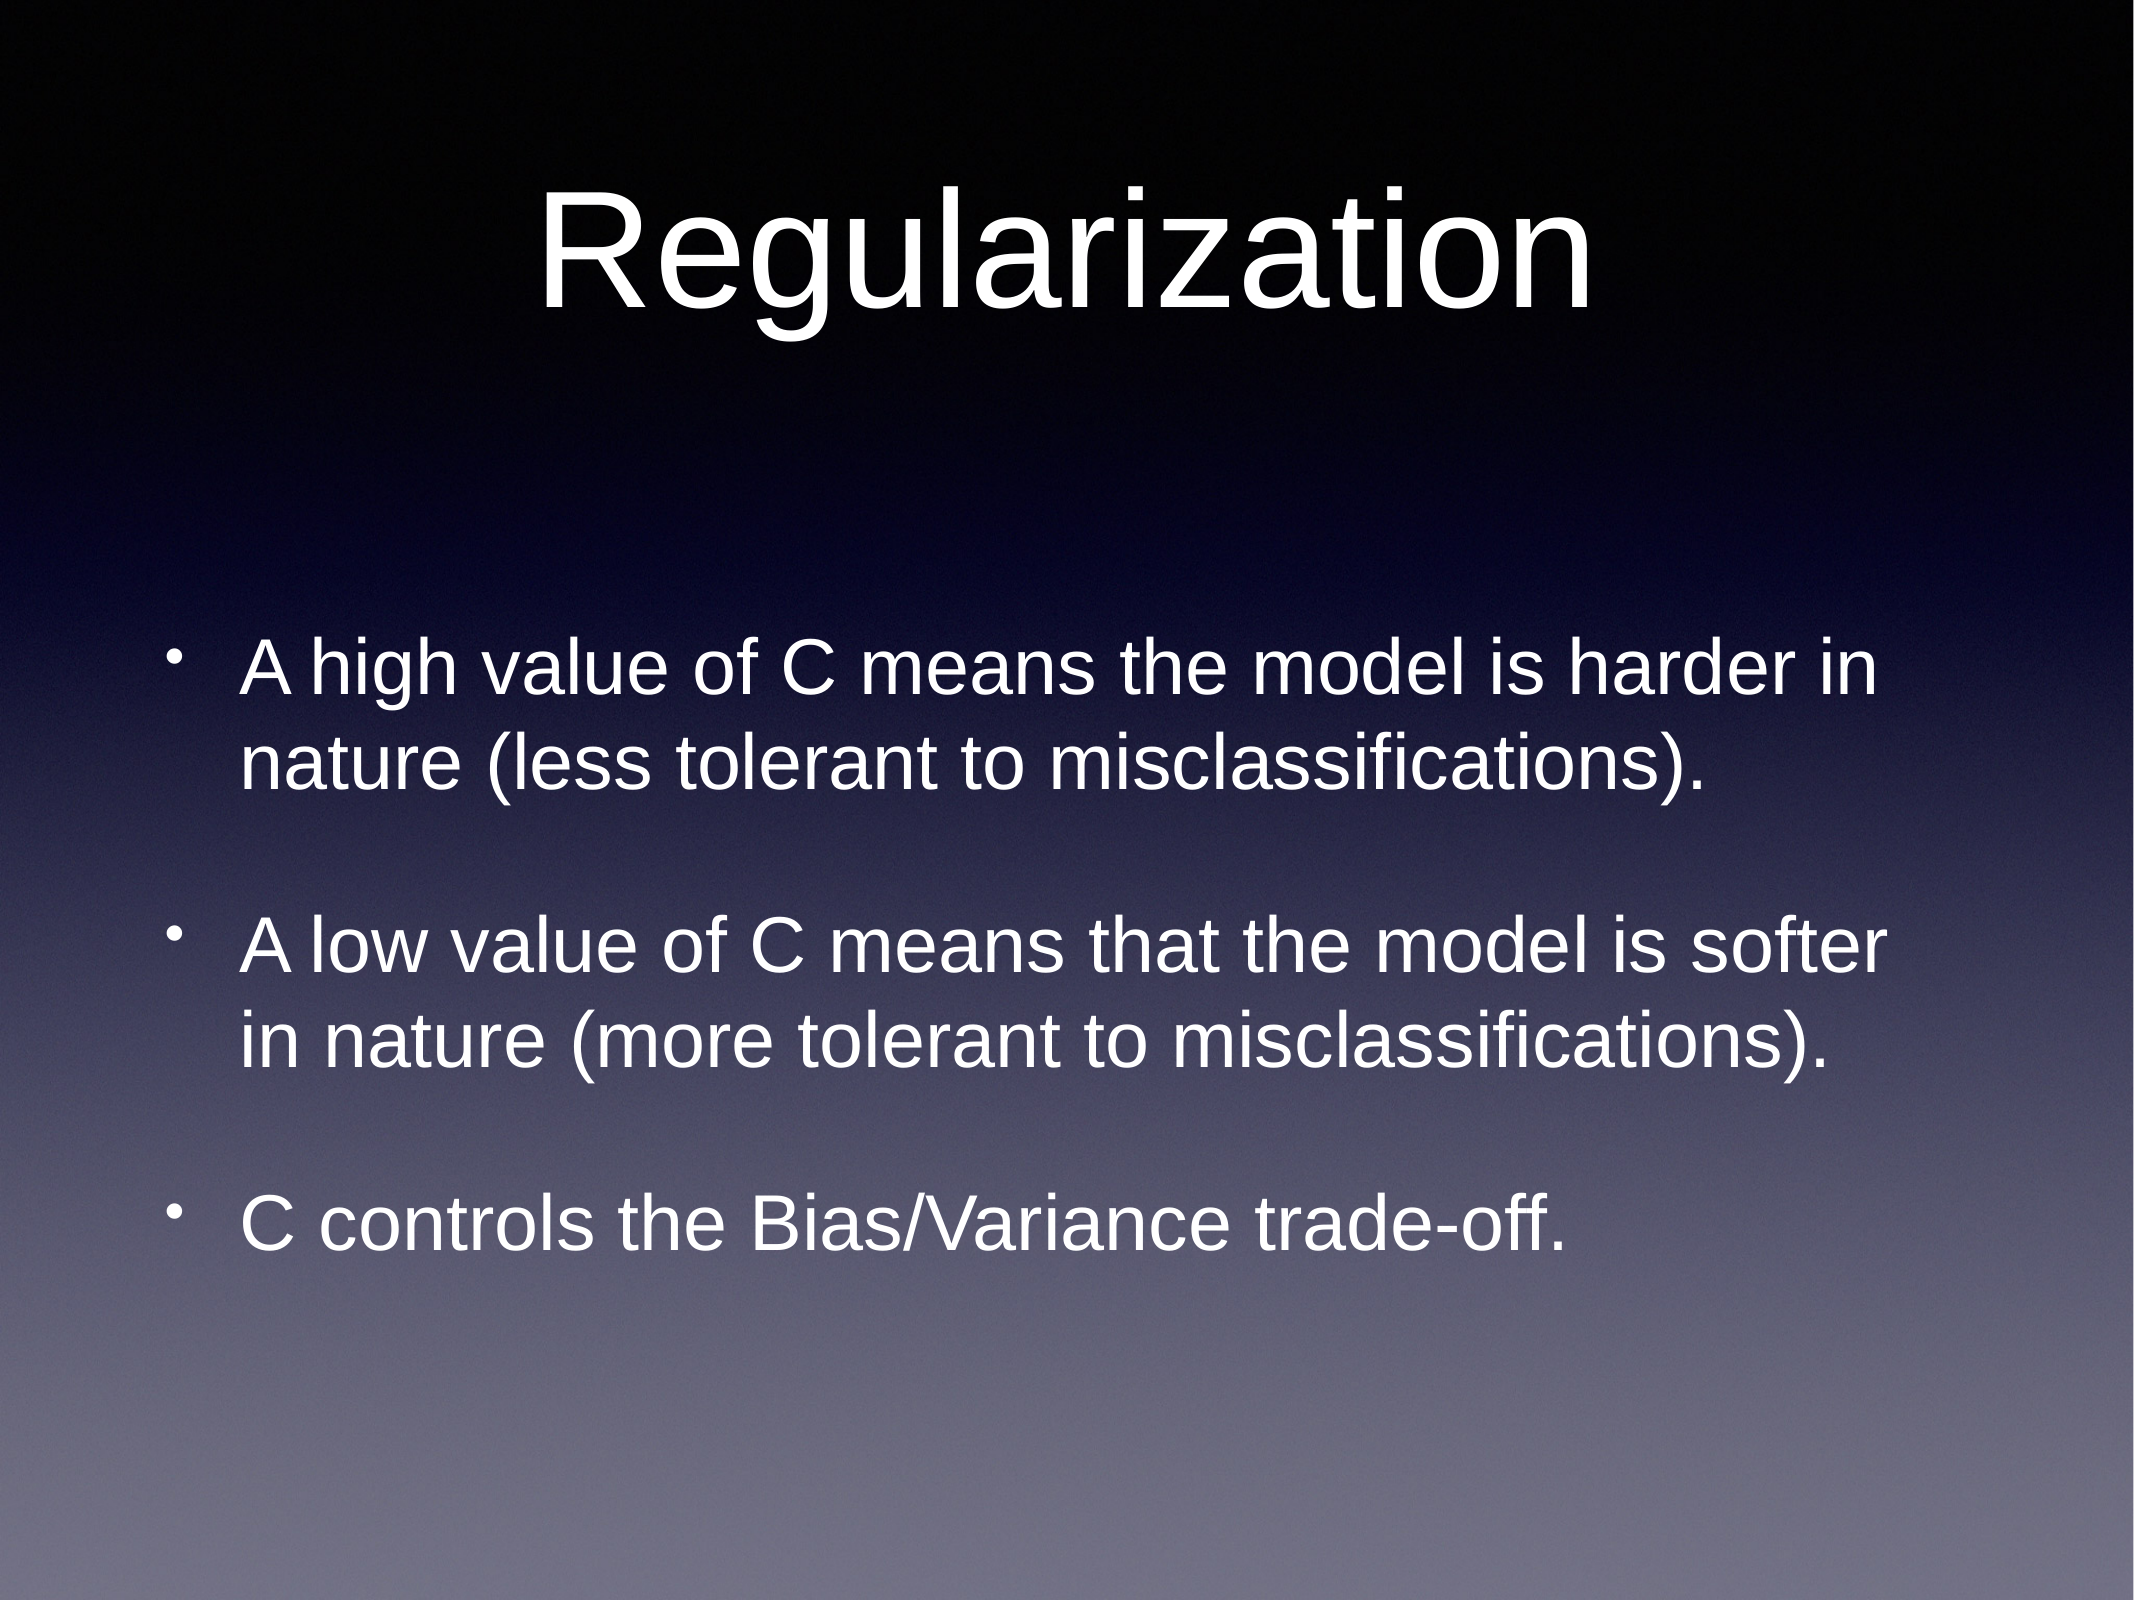

# Regularization
A high value of C means the model is harder in nature (less tolerant to misclassifications).
A low value of C means that the model is softer in nature (more tolerant to misclassifications).
C controls the Bias/Variance trade-off.
25